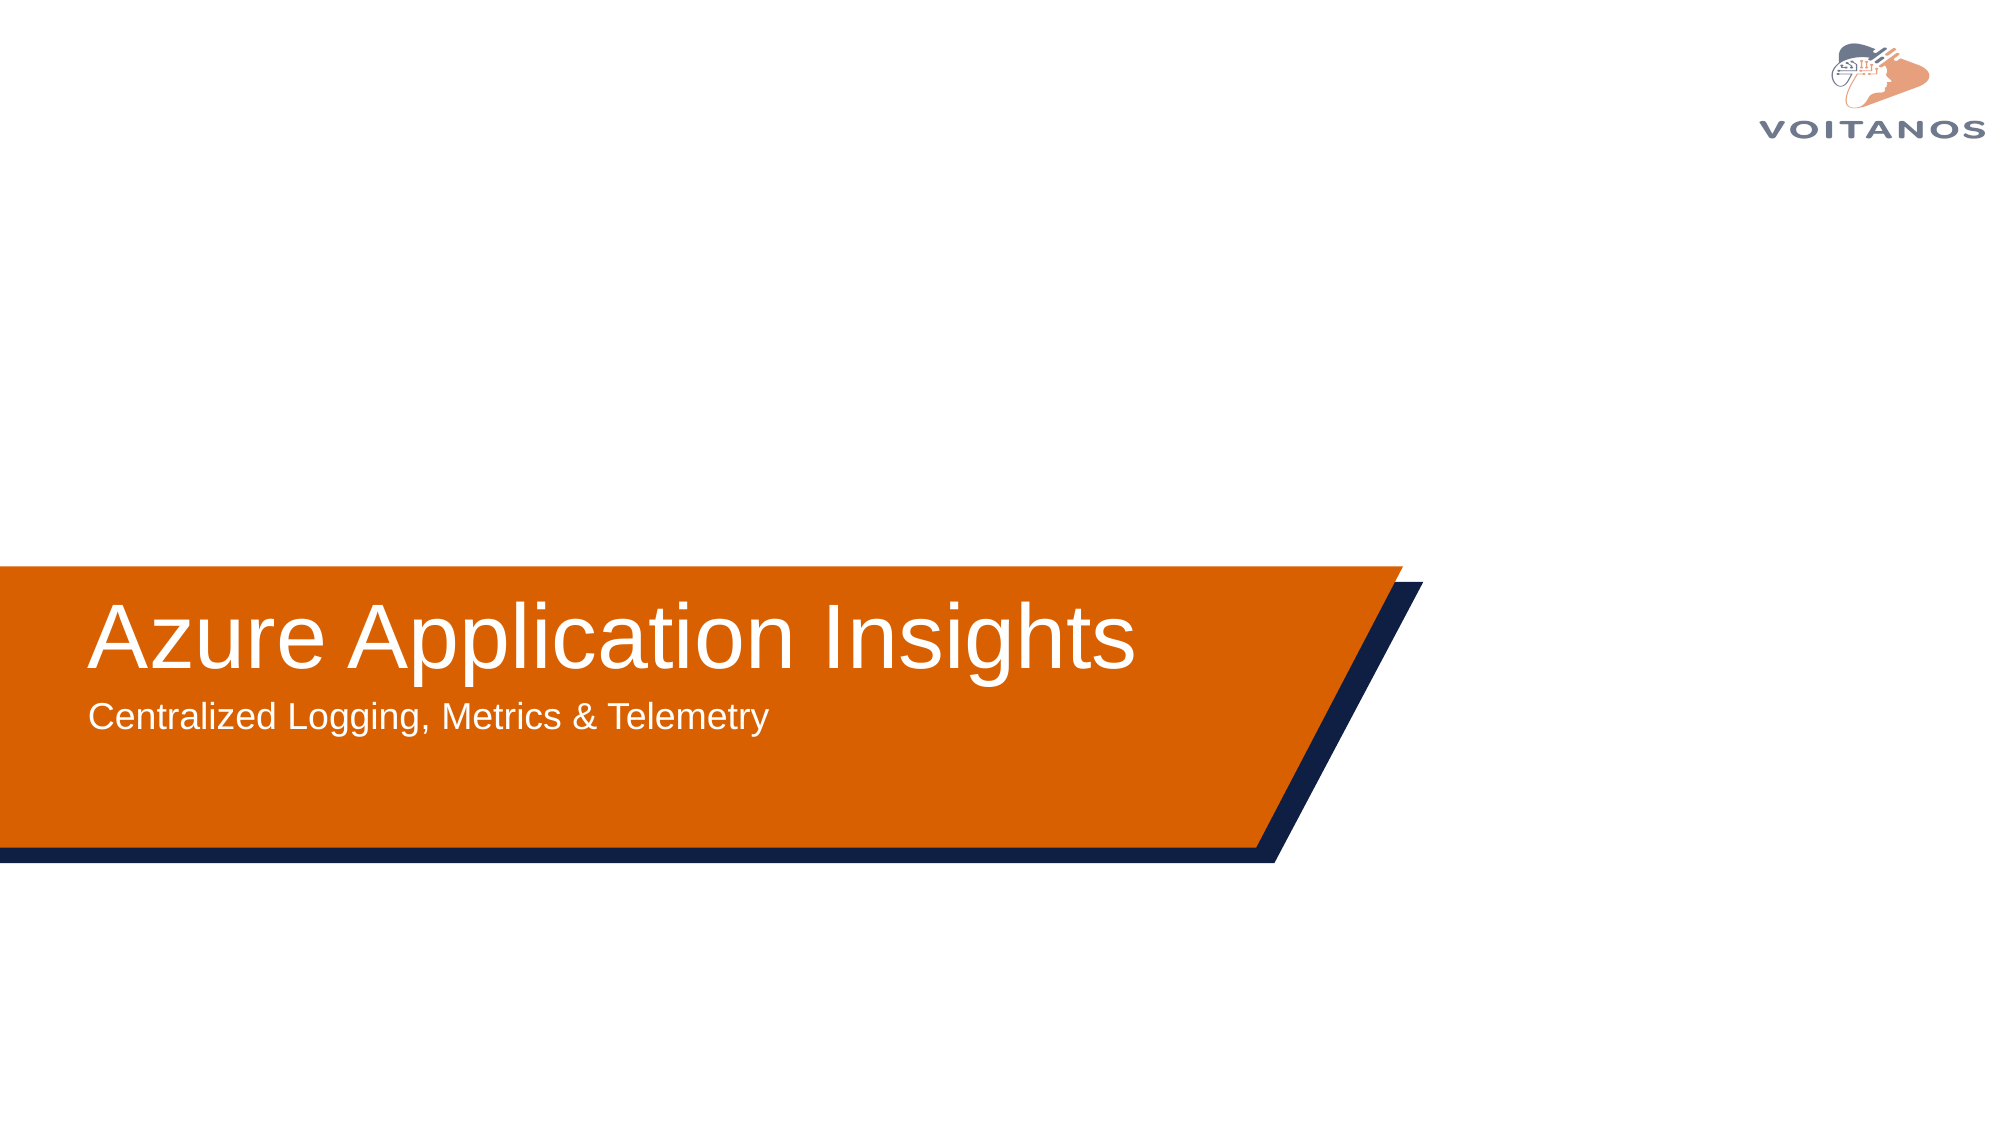

Azure Application Insights
Centralized Logging, Metrics & Telemetry